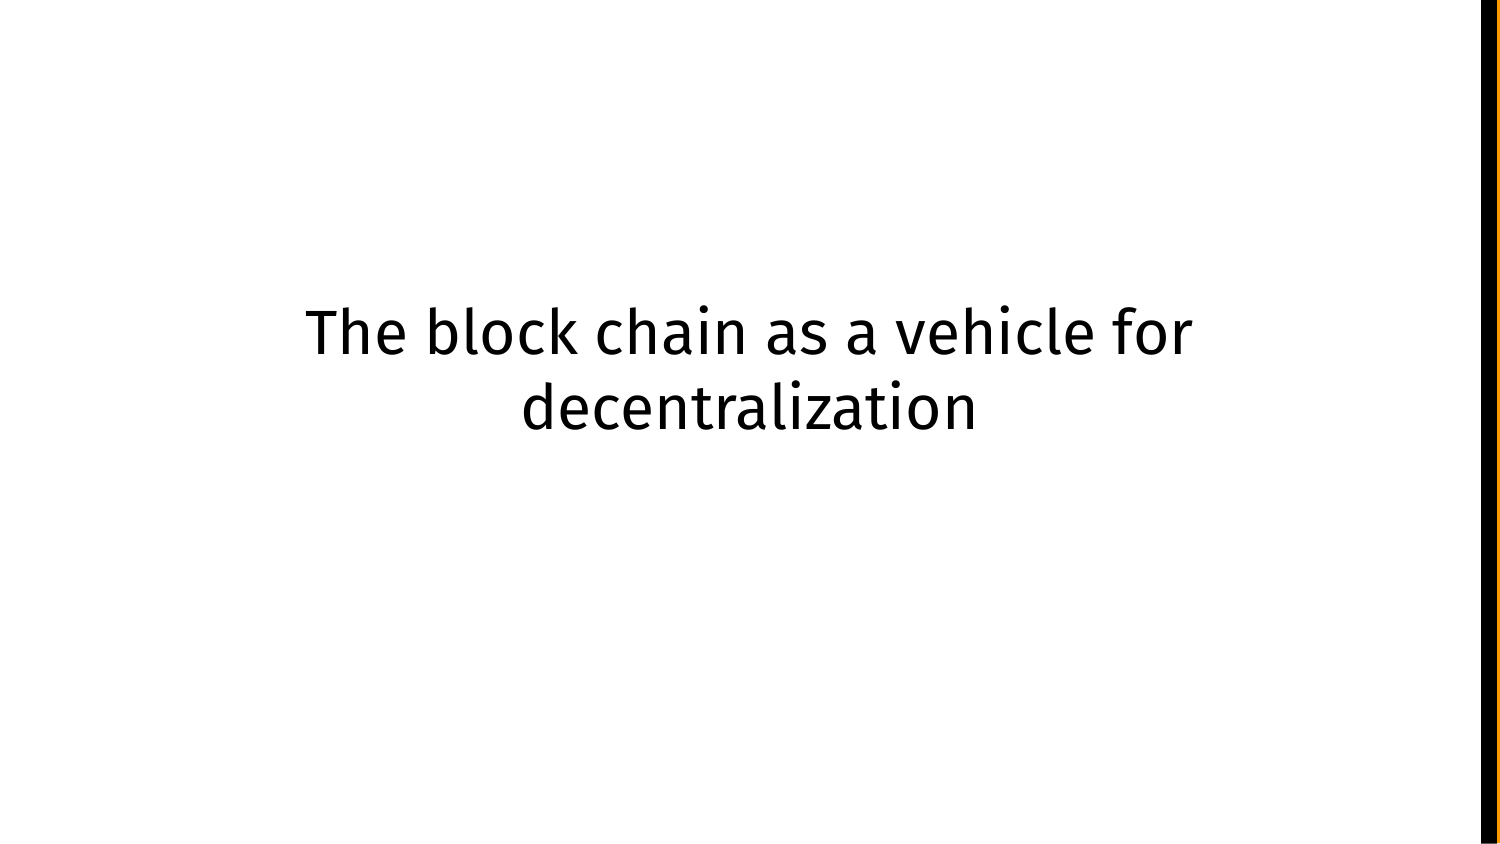

The block chain as a vehicle for decentralization